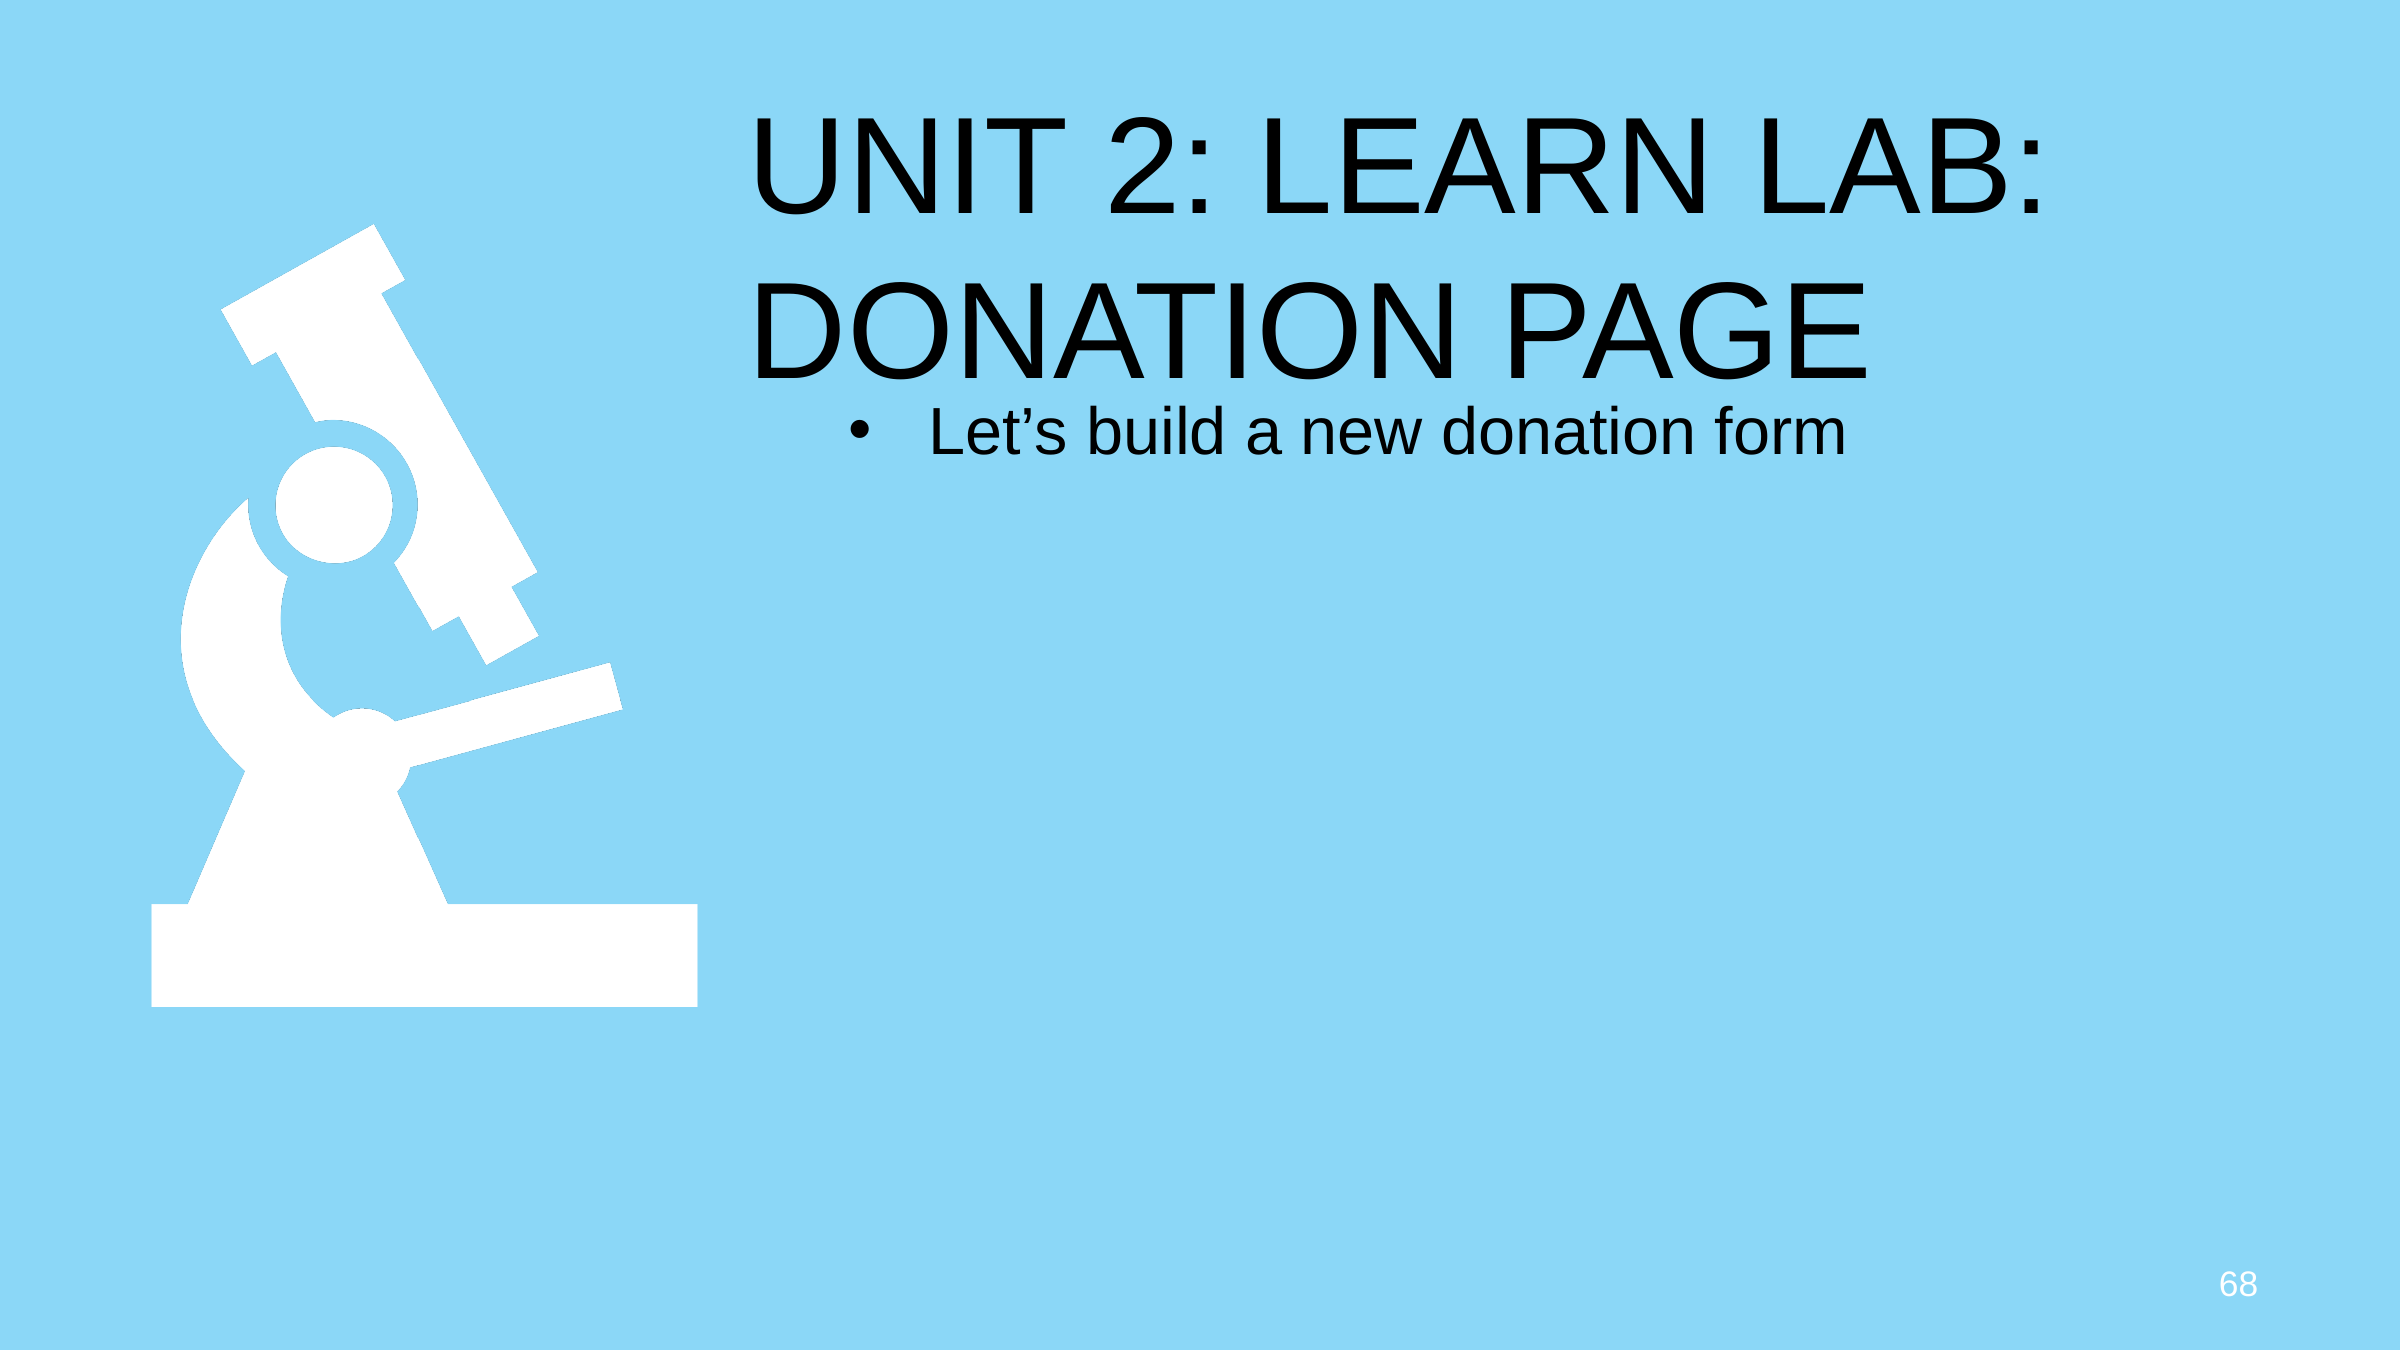

# Unit 2: learn lab: donation page
Let’s build a new donation form
68